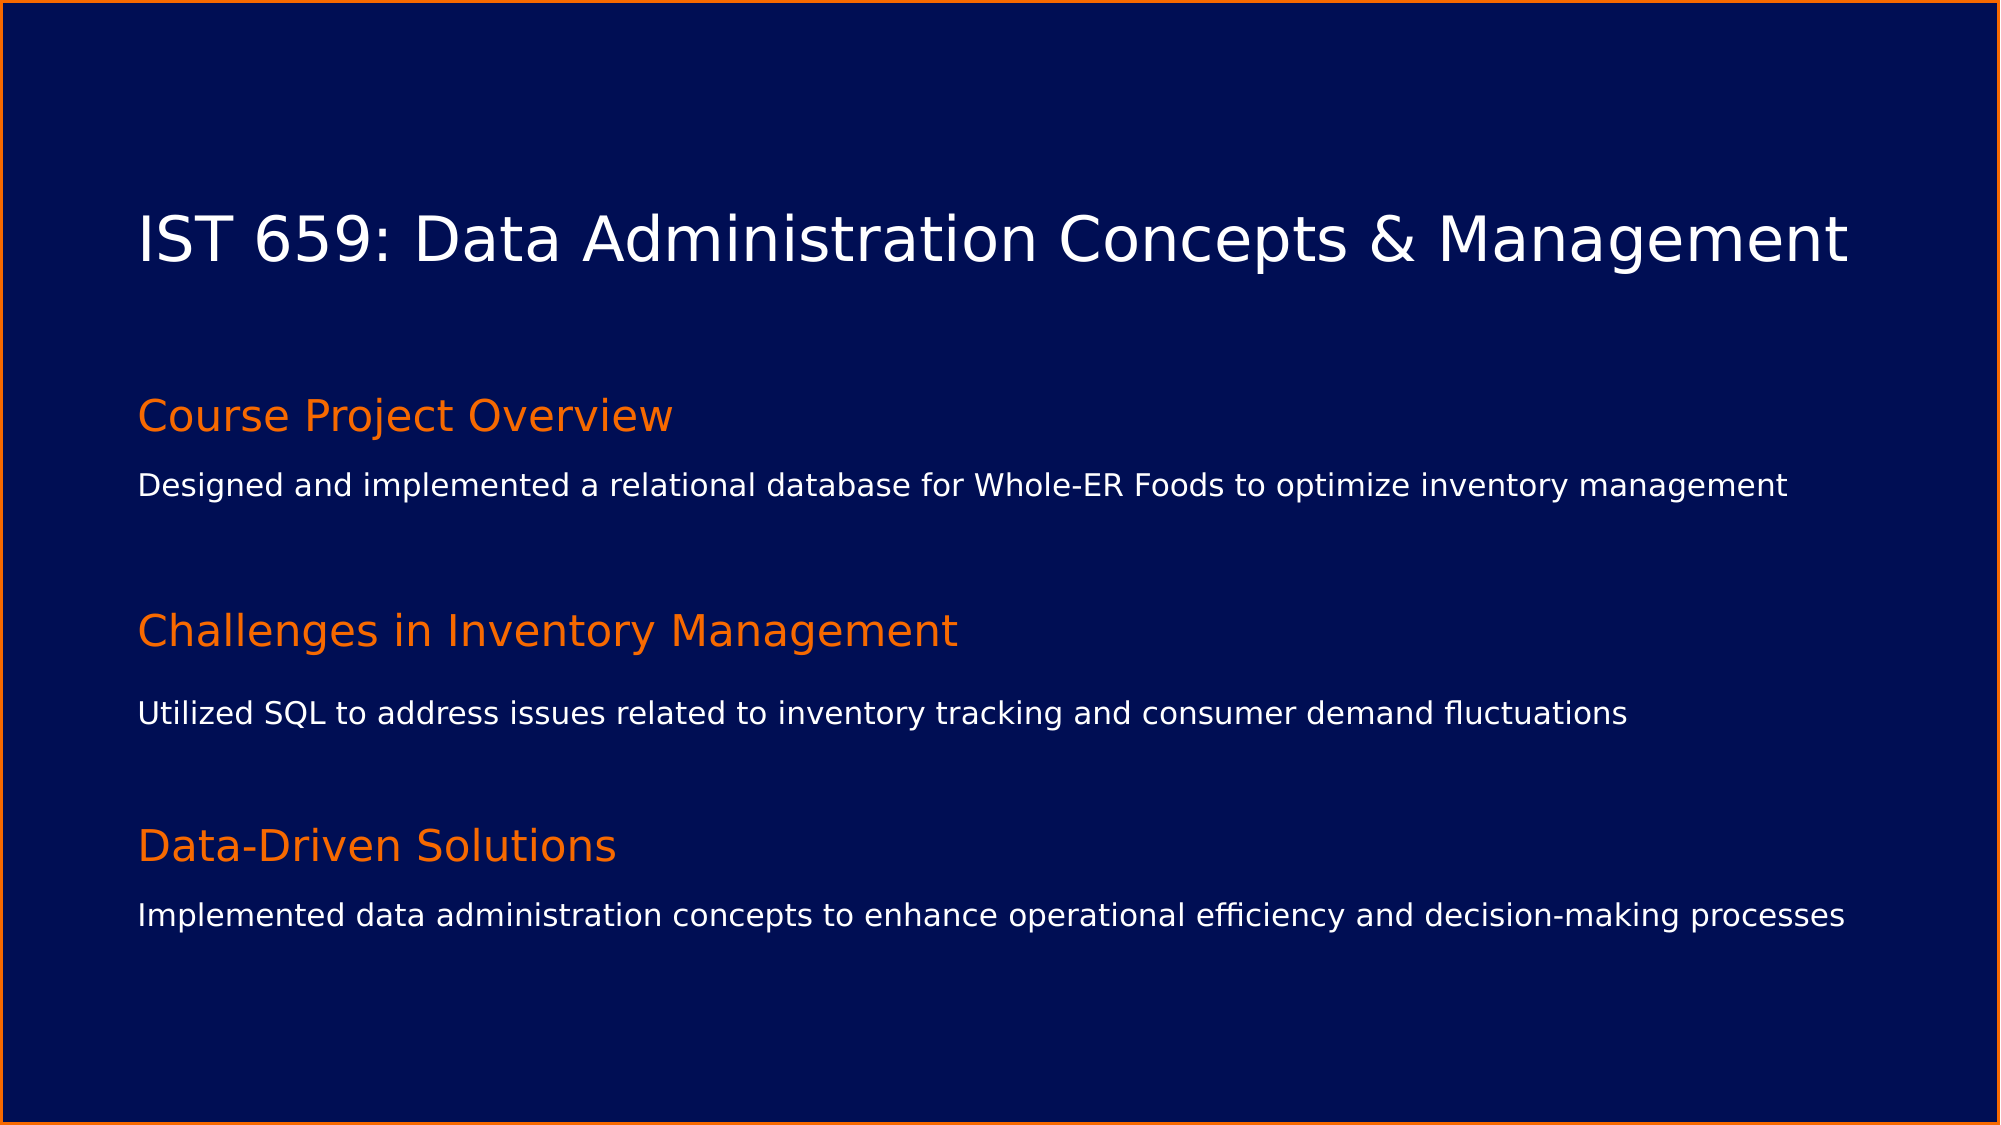

IST 659: Data Administration Concepts & Management

Course Project Overview
Designed and implemented a relational database for Whole-ER Foods to optimize inventory management
Challenges in Inventory Management
Utilized SQL to address issues related to inventory tracking and consumer demand fluctuations
Data-Driven Solutions
Implemented data administration concepts to enhance operational efficiency and decision-making processes